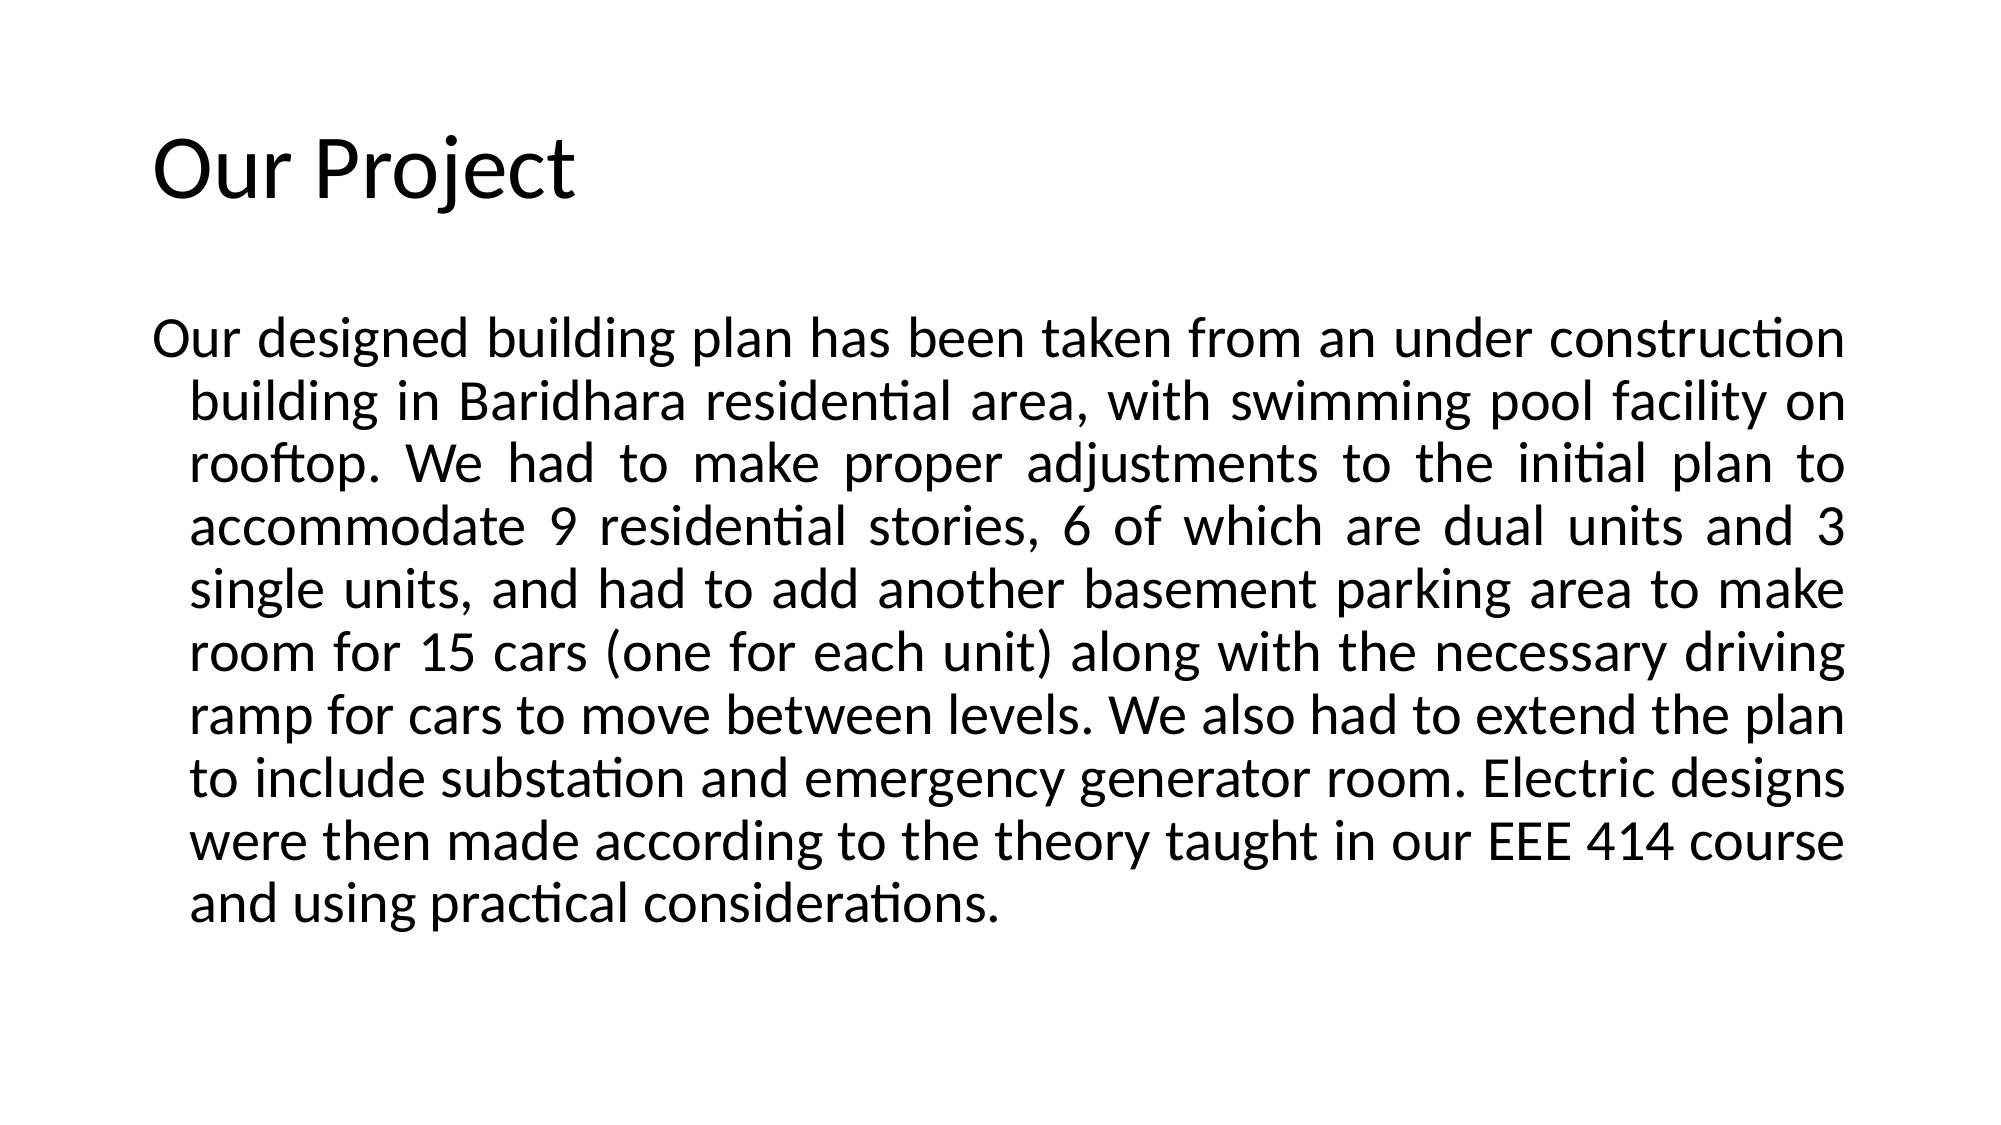

# Our Project
Our designed building plan has been taken from an under construction building in Baridhara residential area, with swimming pool facility on rooftop. We had to make proper adjustments to the initial plan to accommodate 9 residential stories, 6 of which are dual units and 3 single units, and had to add another basement parking area to make room for 15 cars (one for each unit) along with the necessary driving ramp for cars to move between levels. We also had to extend the plan to include substation and emergency generator room. Electric designs were then made according to the theory taught in our EEE 414 course and using practical considerations.